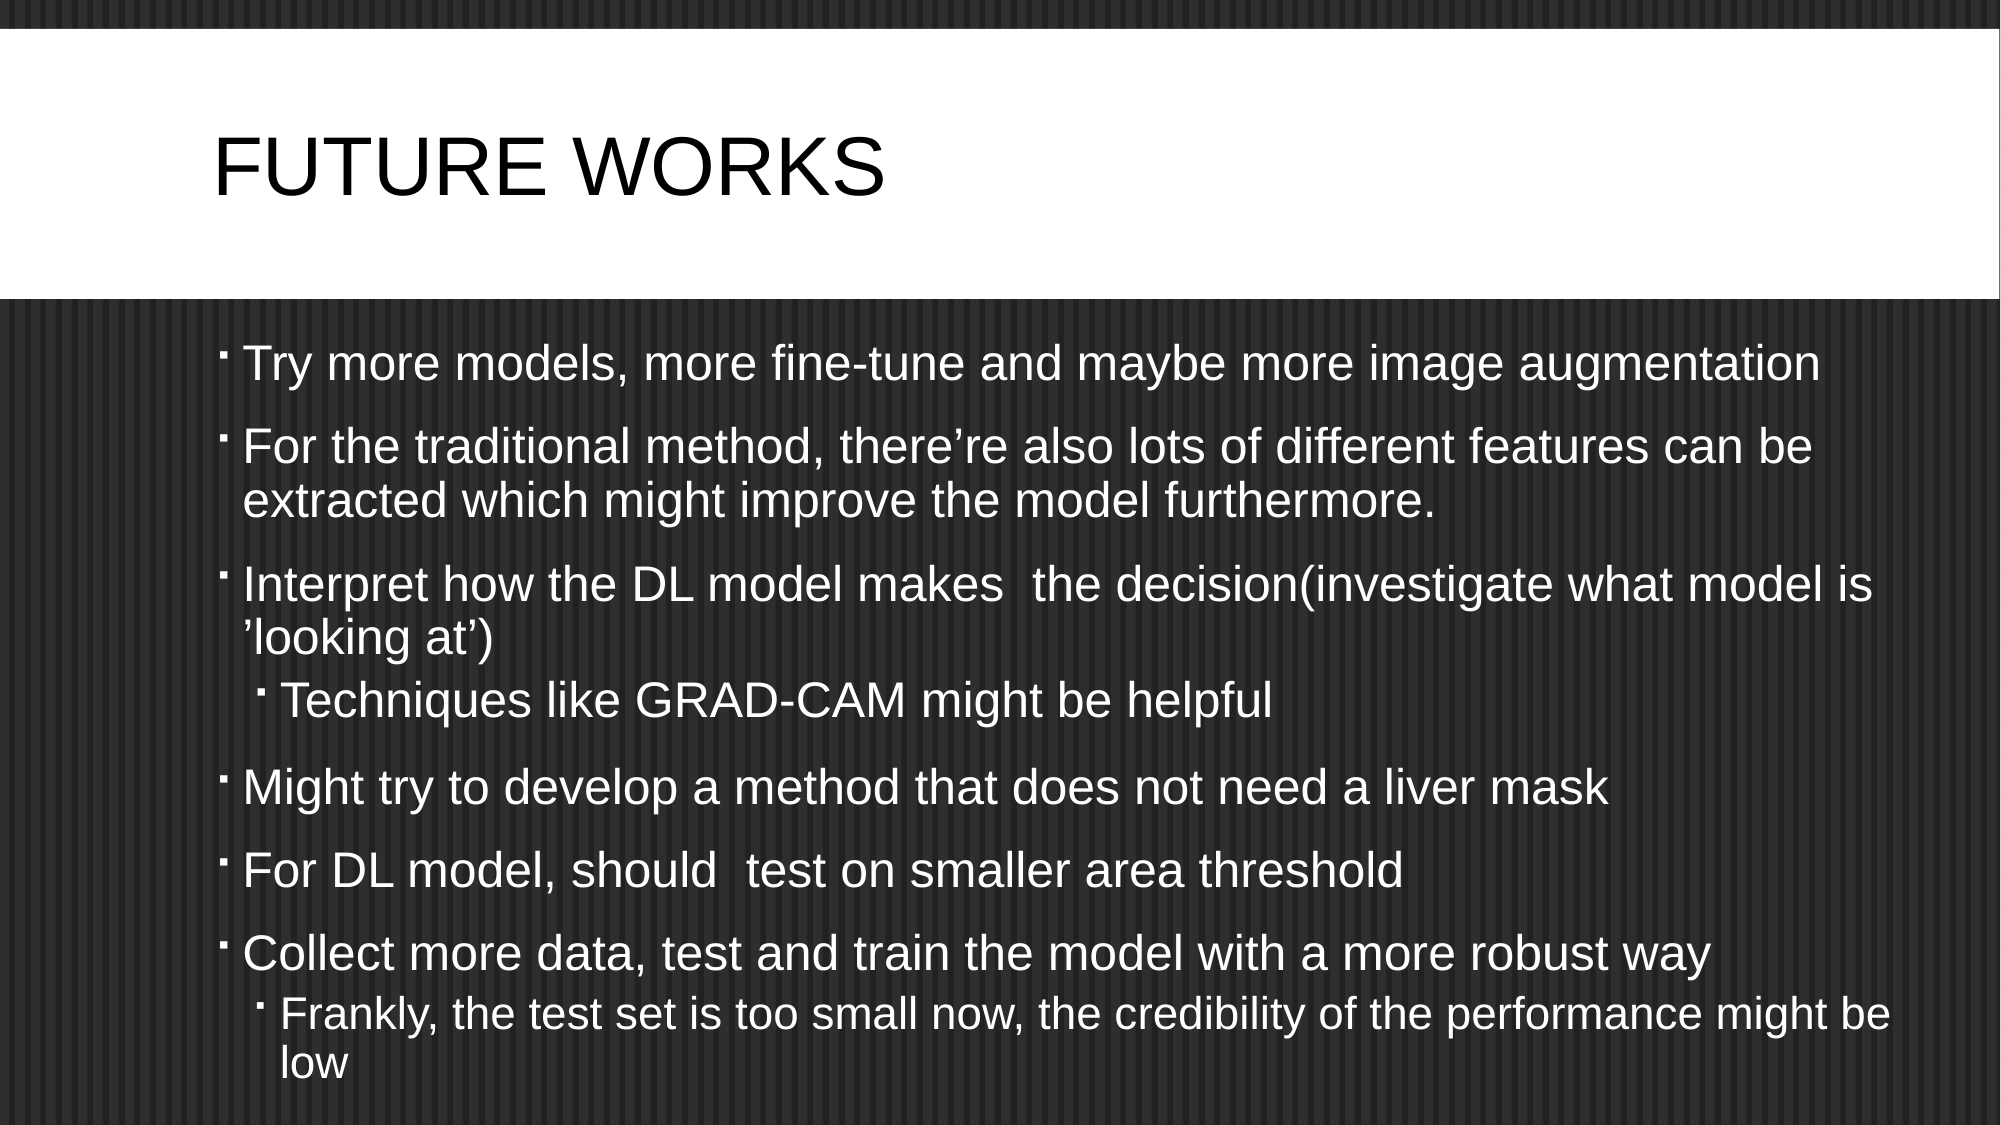

# Future works
Try more models, more fine-tune and maybe more image augmentation
For the traditional method, there’re also lots of different features can be extracted which might improve the model furthermore.
Interpret how the DL model makes  the decision(investigate what model is ’looking at’)
Techniques like GRAD-CAM might be helpful
Might try to develop a method that does not need a liver mask
For DL model, should  test on smaller area threshold
Collect more data, test and train the model with a more robust way
Frankly, the test set is too small now, the credibility of the performance might be low